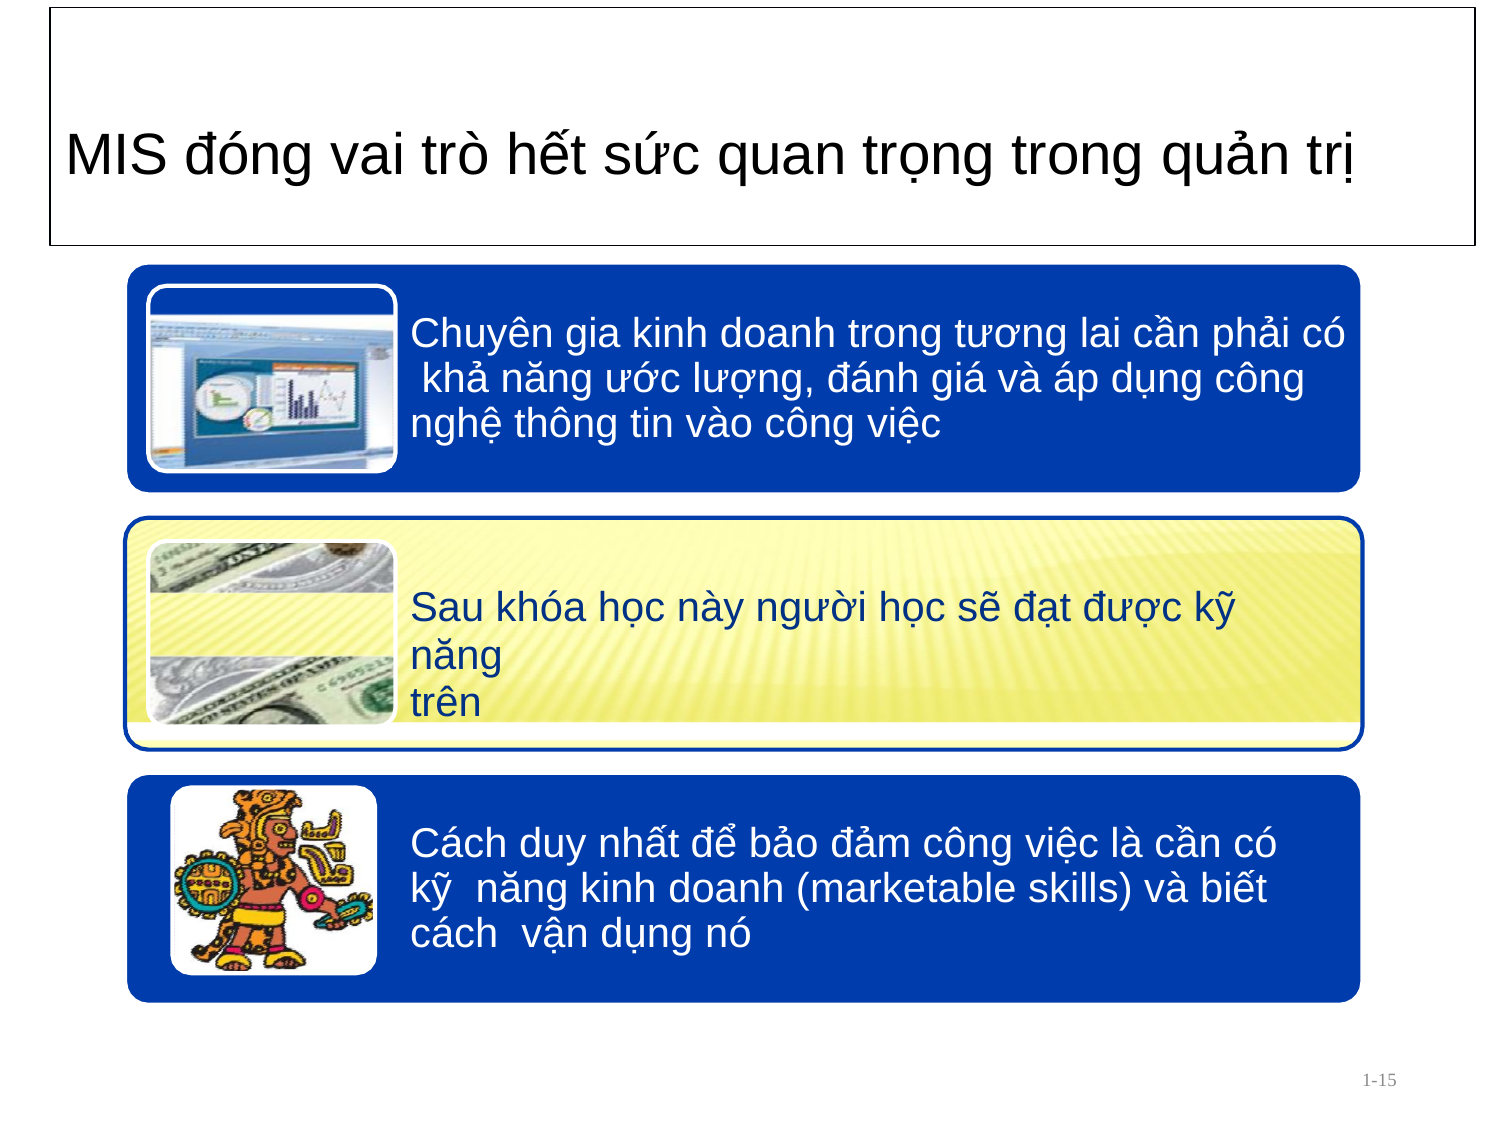

# MIS đóng vai trò hết sức quan trọng trong quản trị

Chuyên gia kinh doanh trong tương lai cần phải có  khả năng ước lượng, đánh giá và áp dụng công  nghệ thông tin vào công việc

Sau khóa học này người học sẽ đạt được kỹ năng
trên

Cách duy nhất để bảo đảm công việc là cần có kỹ  năng kinh doanh (marketable skills) và biết cách  vận dụng nó
1-15